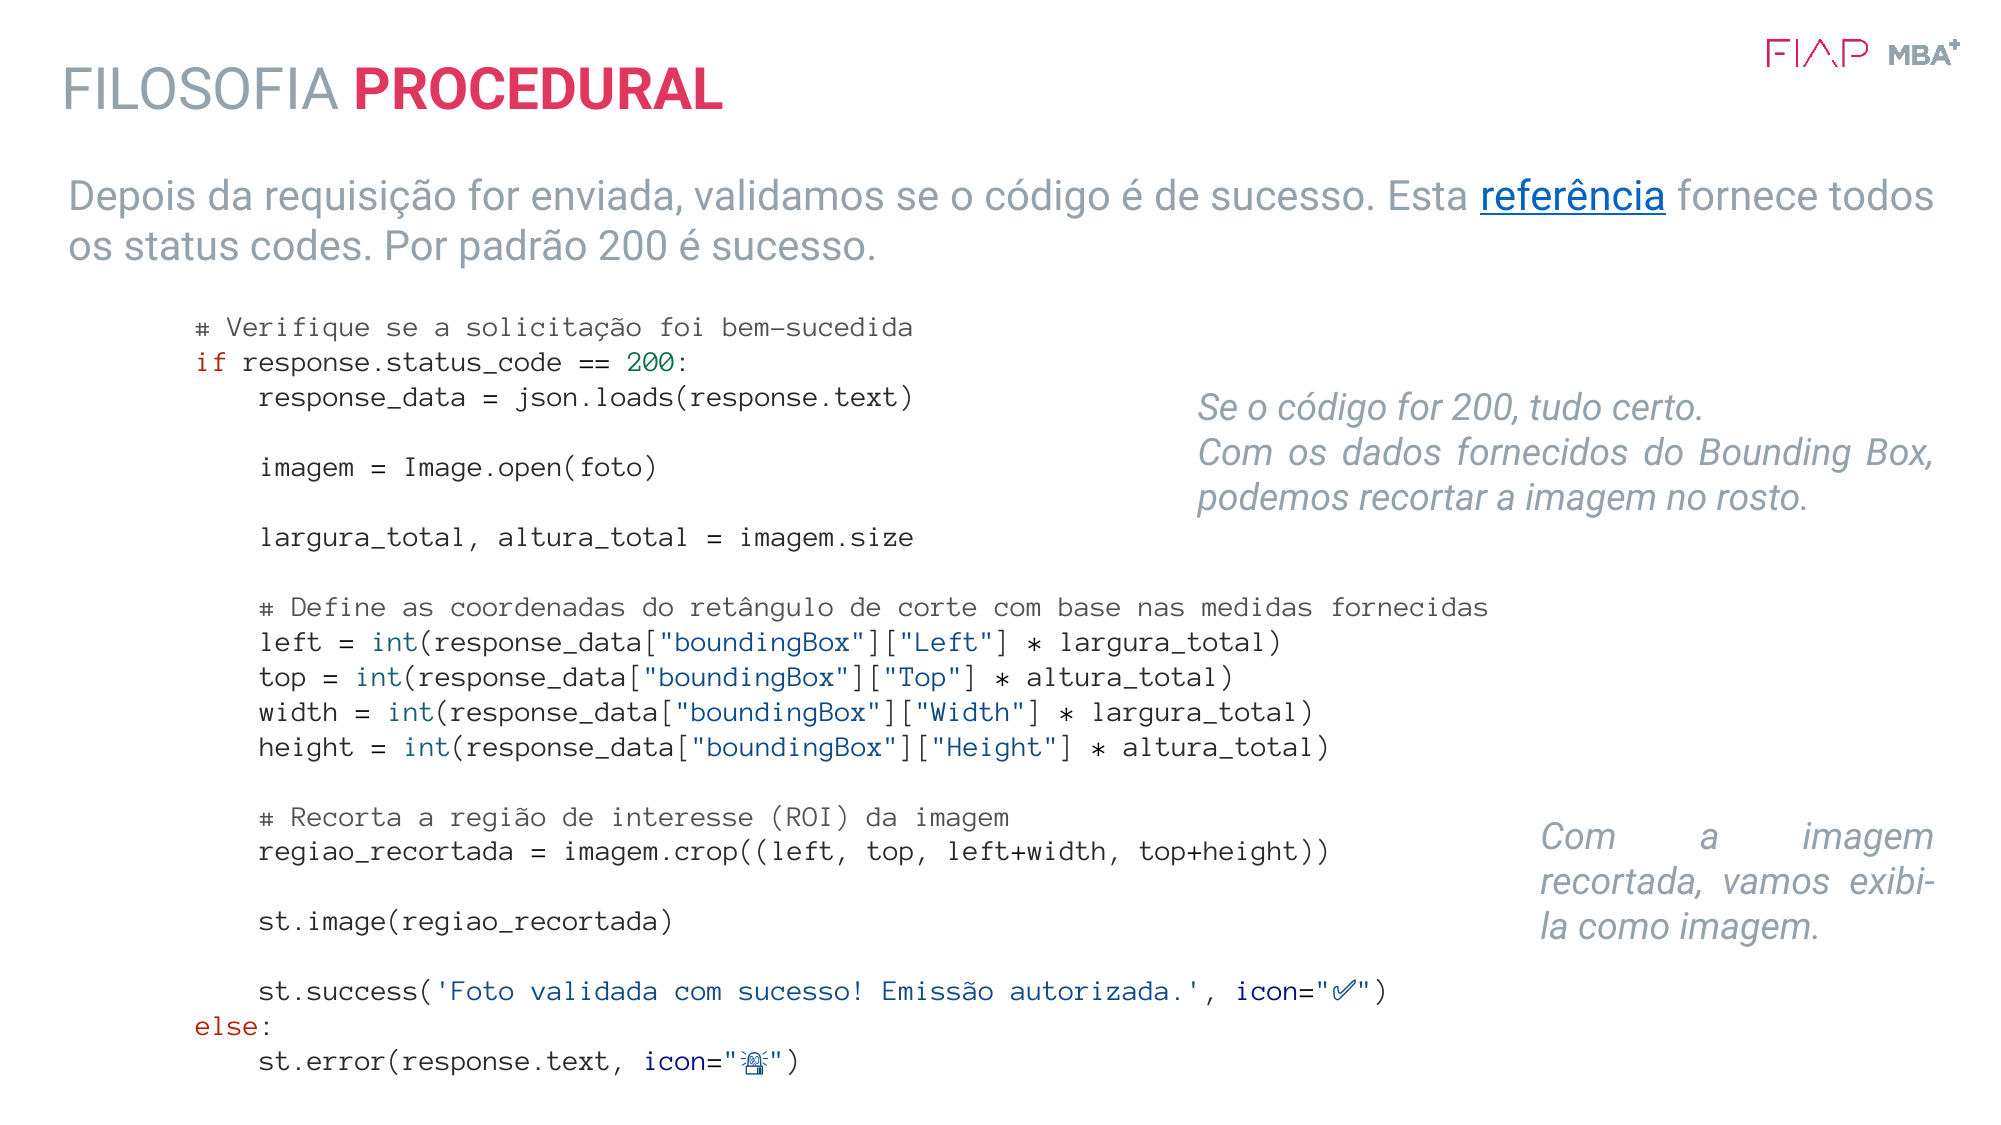

# FILOSOFIA PROCEDURAL
Depois da requisição for enviada, validamos se o código é de sucesso. Esta referência fornece todos os status codes. Por padrão 200 é sucesso.
        # Verifique se a solicitação foi bem-sucedida
        if response.status_code == 200:
            response_data = json.loads(response.text)
            imagem = Image.open(foto)
            largura_total, altura_total = imagem.size
            # Define as coordenadas do retângulo de corte com base nas medidas fornecidas
            left = int(response_data["boundingBox"]["Left"] * largura_total)
            top = int(response_data["boundingBox"]["Top"] * altura_total)
            width = int(response_data["boundingBox"]["Width"] * largura_total)
            height = int(response_data["boundingBox"]["Height"] * altura_total)
            # Recorta a região de interesse (ROI) da imagem
            regiao_recortada = imagem.crop((left, top, left+width, top+height))
            st.image(regiao_recortada)
            st.success('Foto validada com sucesso! Emissão autorizada.', icon="✅")
        else:
            st.error(response.text, icon="🚨")

Se o código for 200, tudo certo.
Com os dados fornecidos do Bounding Box, podemos recortar a imagem no rosto.
Com a imagem recortada, vamos exibi-la como imagem.